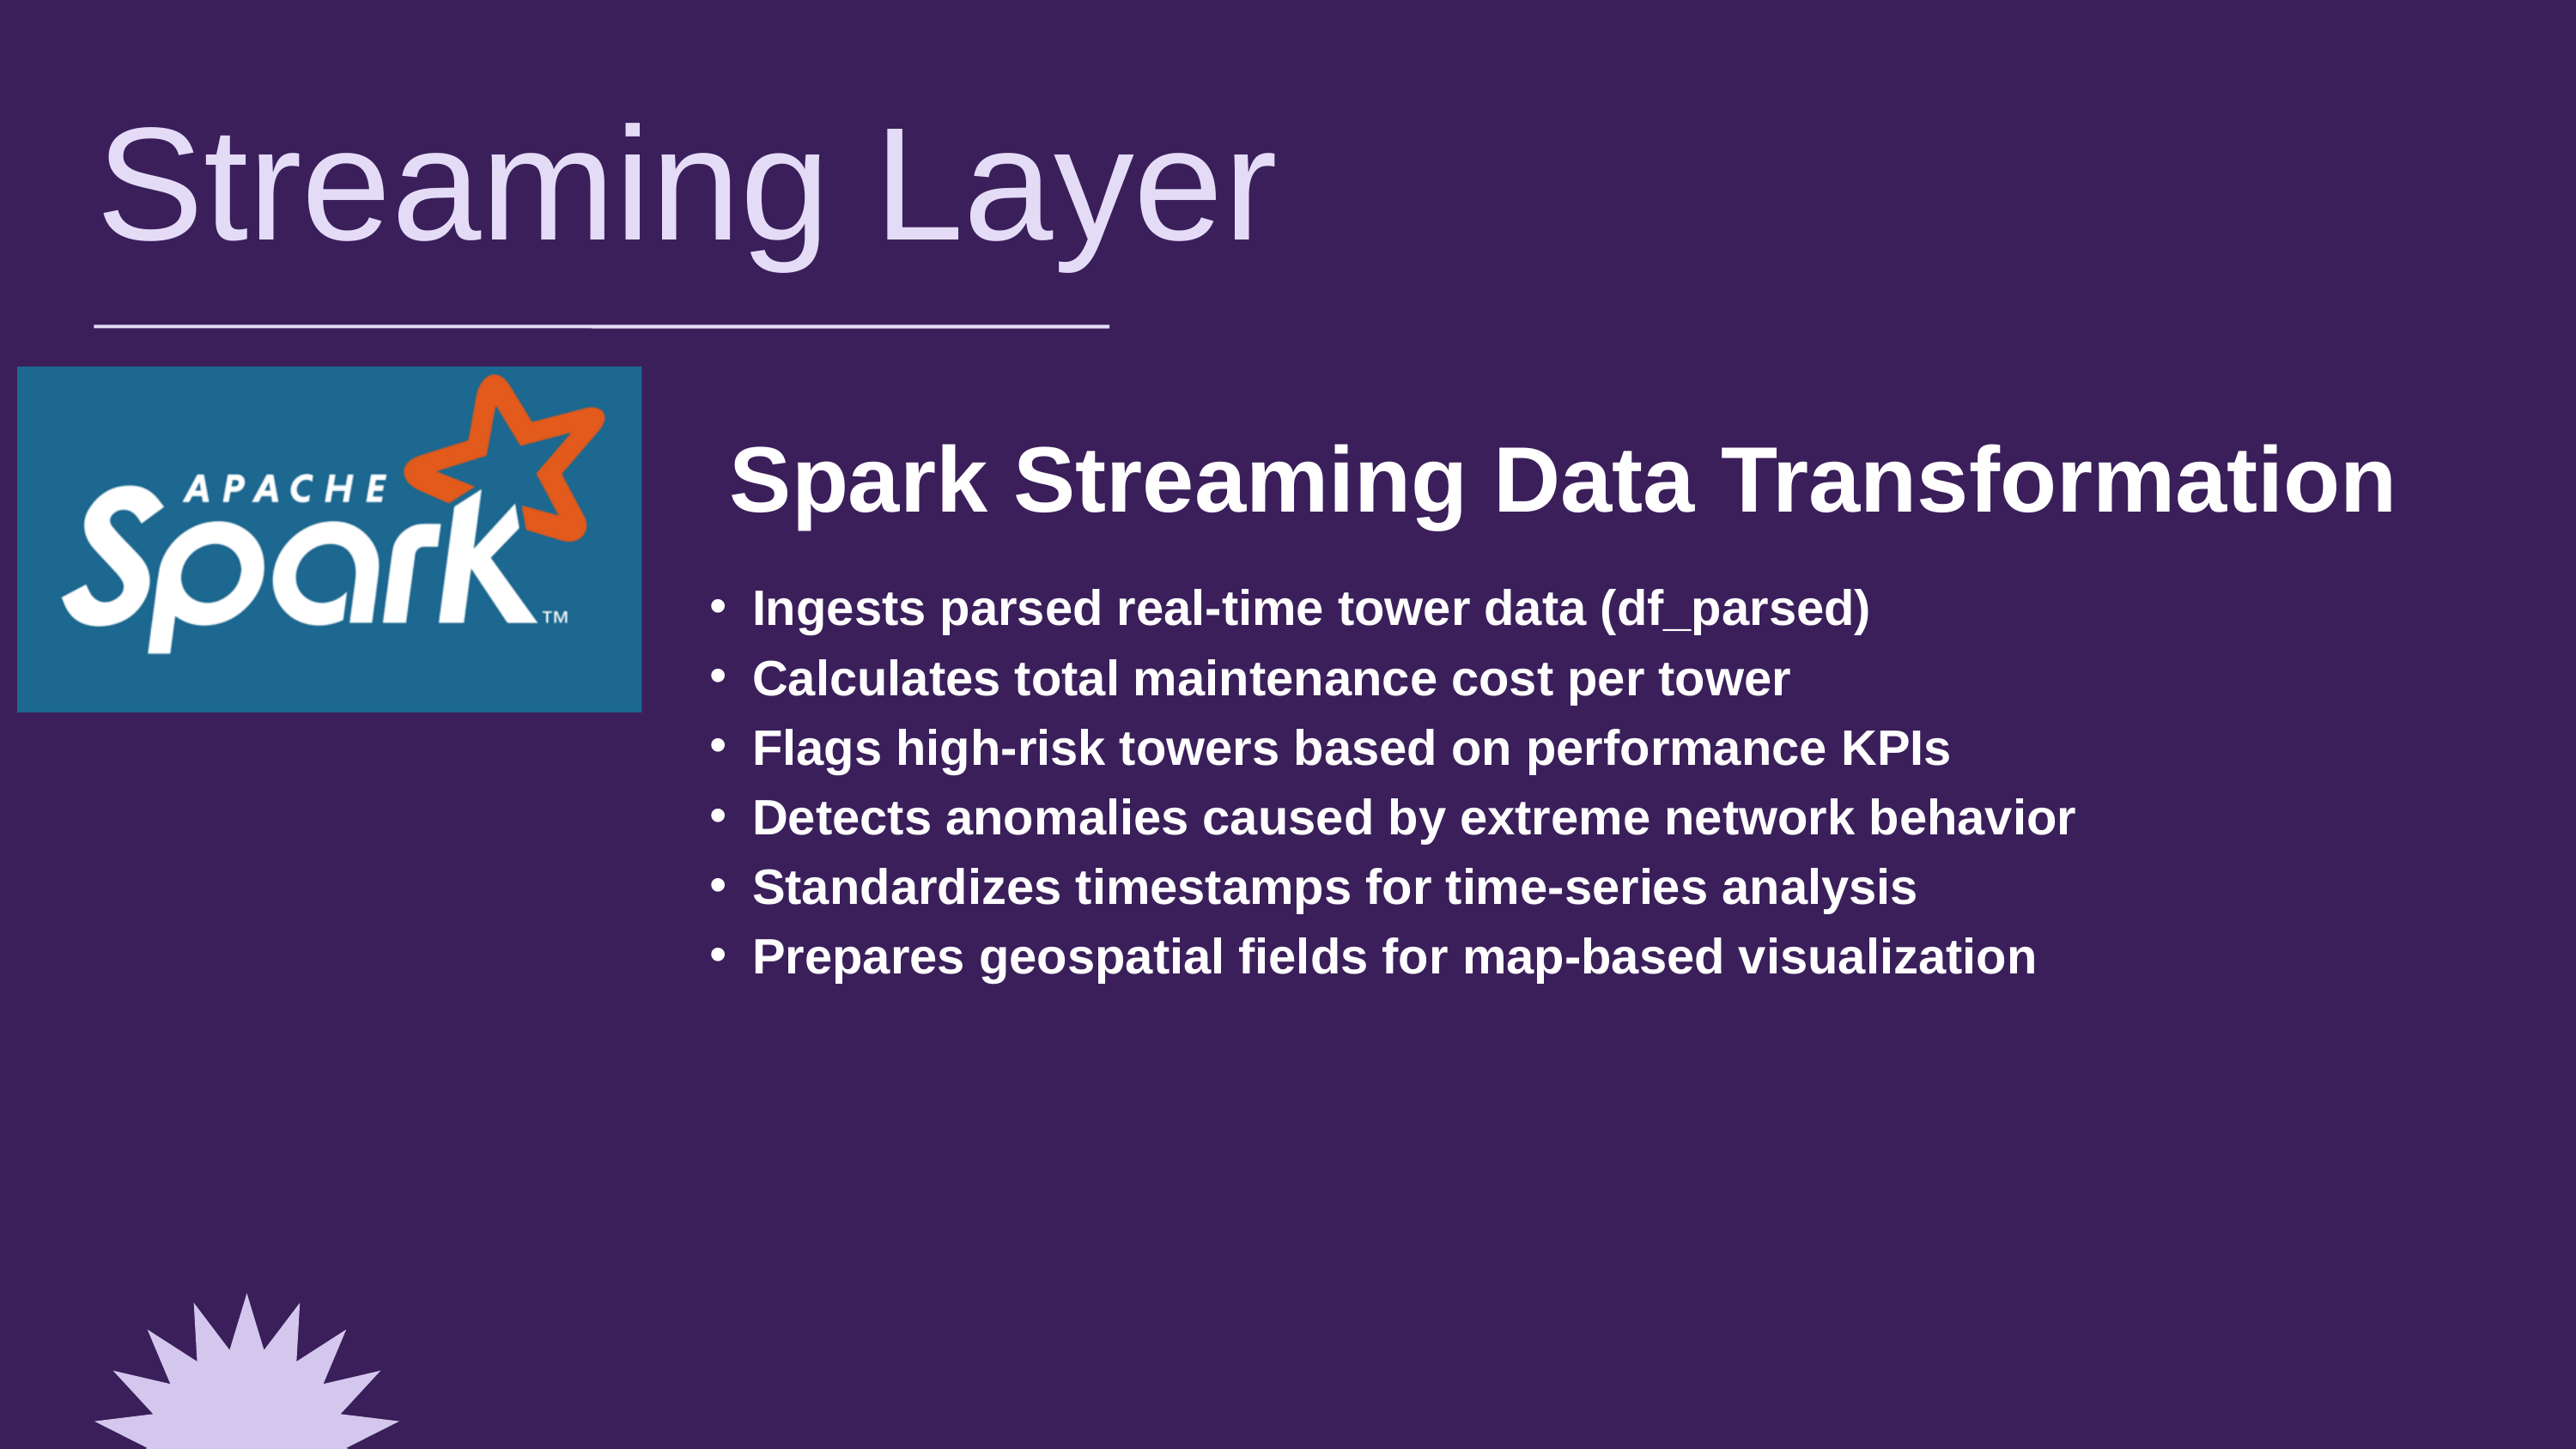

Streaming Layer

Spark Streaming Data Transformation
Ingests parsed real-time tower data (df_parsed)
Calculates total maintenance cost per tower
Flags high-risk towers based on performance KPIs
Detects anomalies caused by extreme network behavior
Standardizes timestamps for time-series analysis
Prepares geospatial fields for map-based visualization